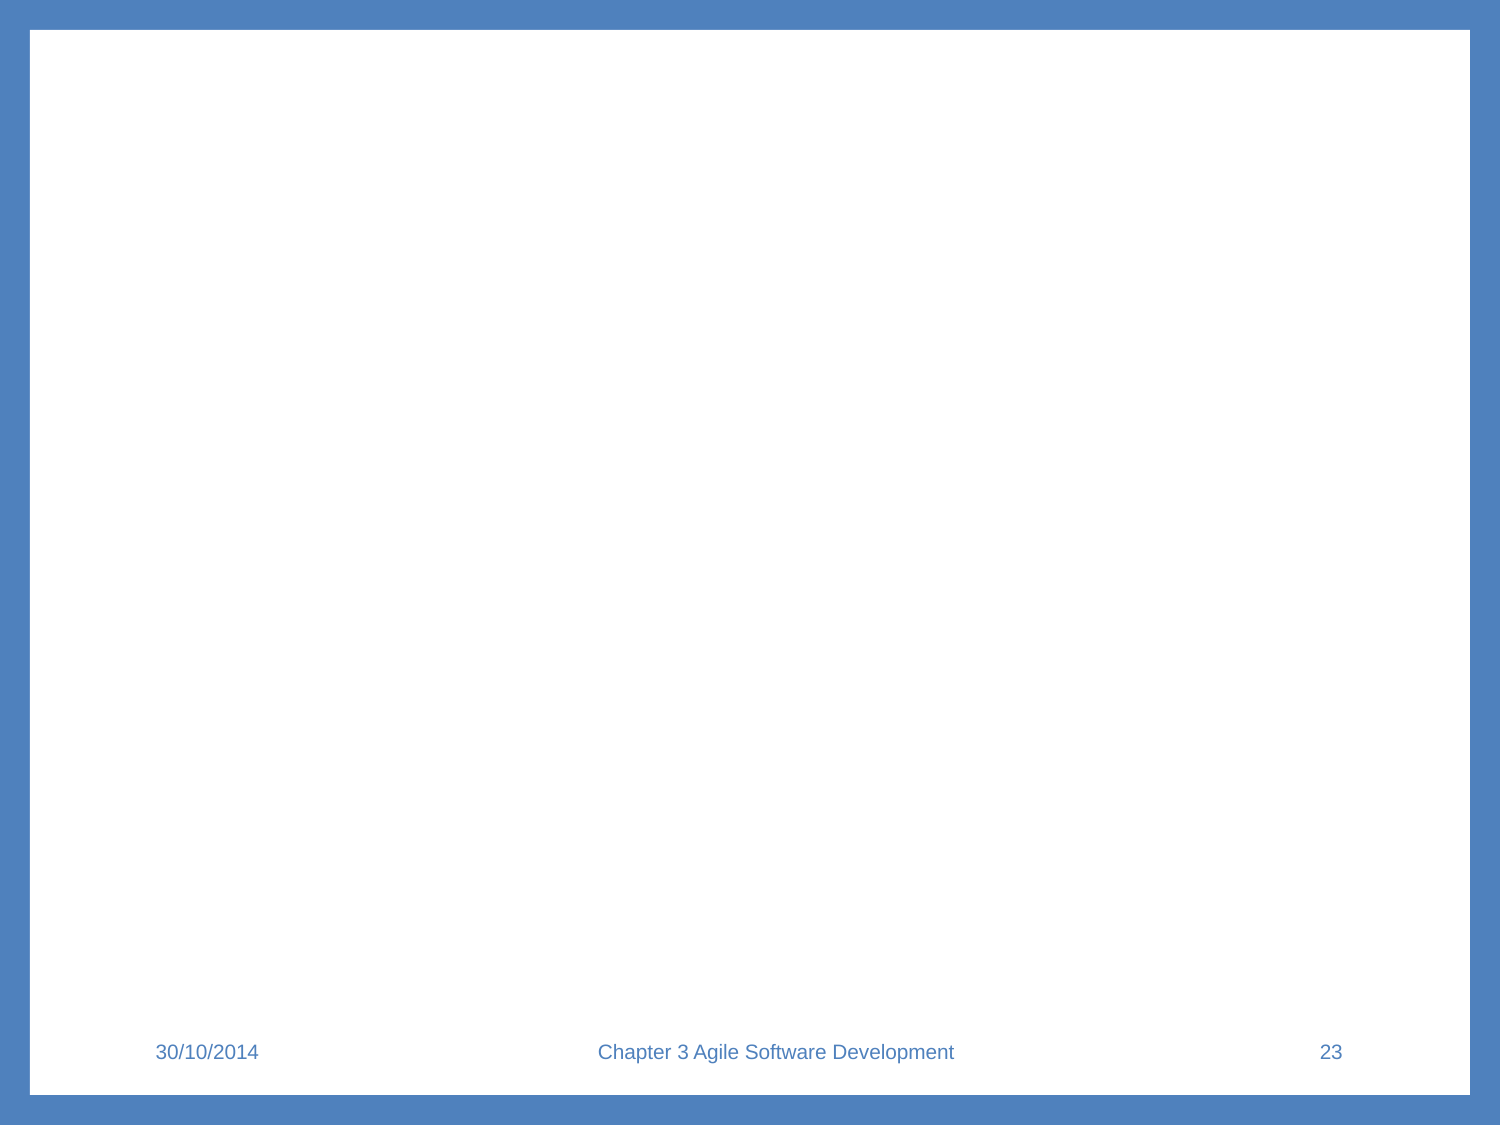

#

30/10/2014
Chapter 3 Agile Software Development
23